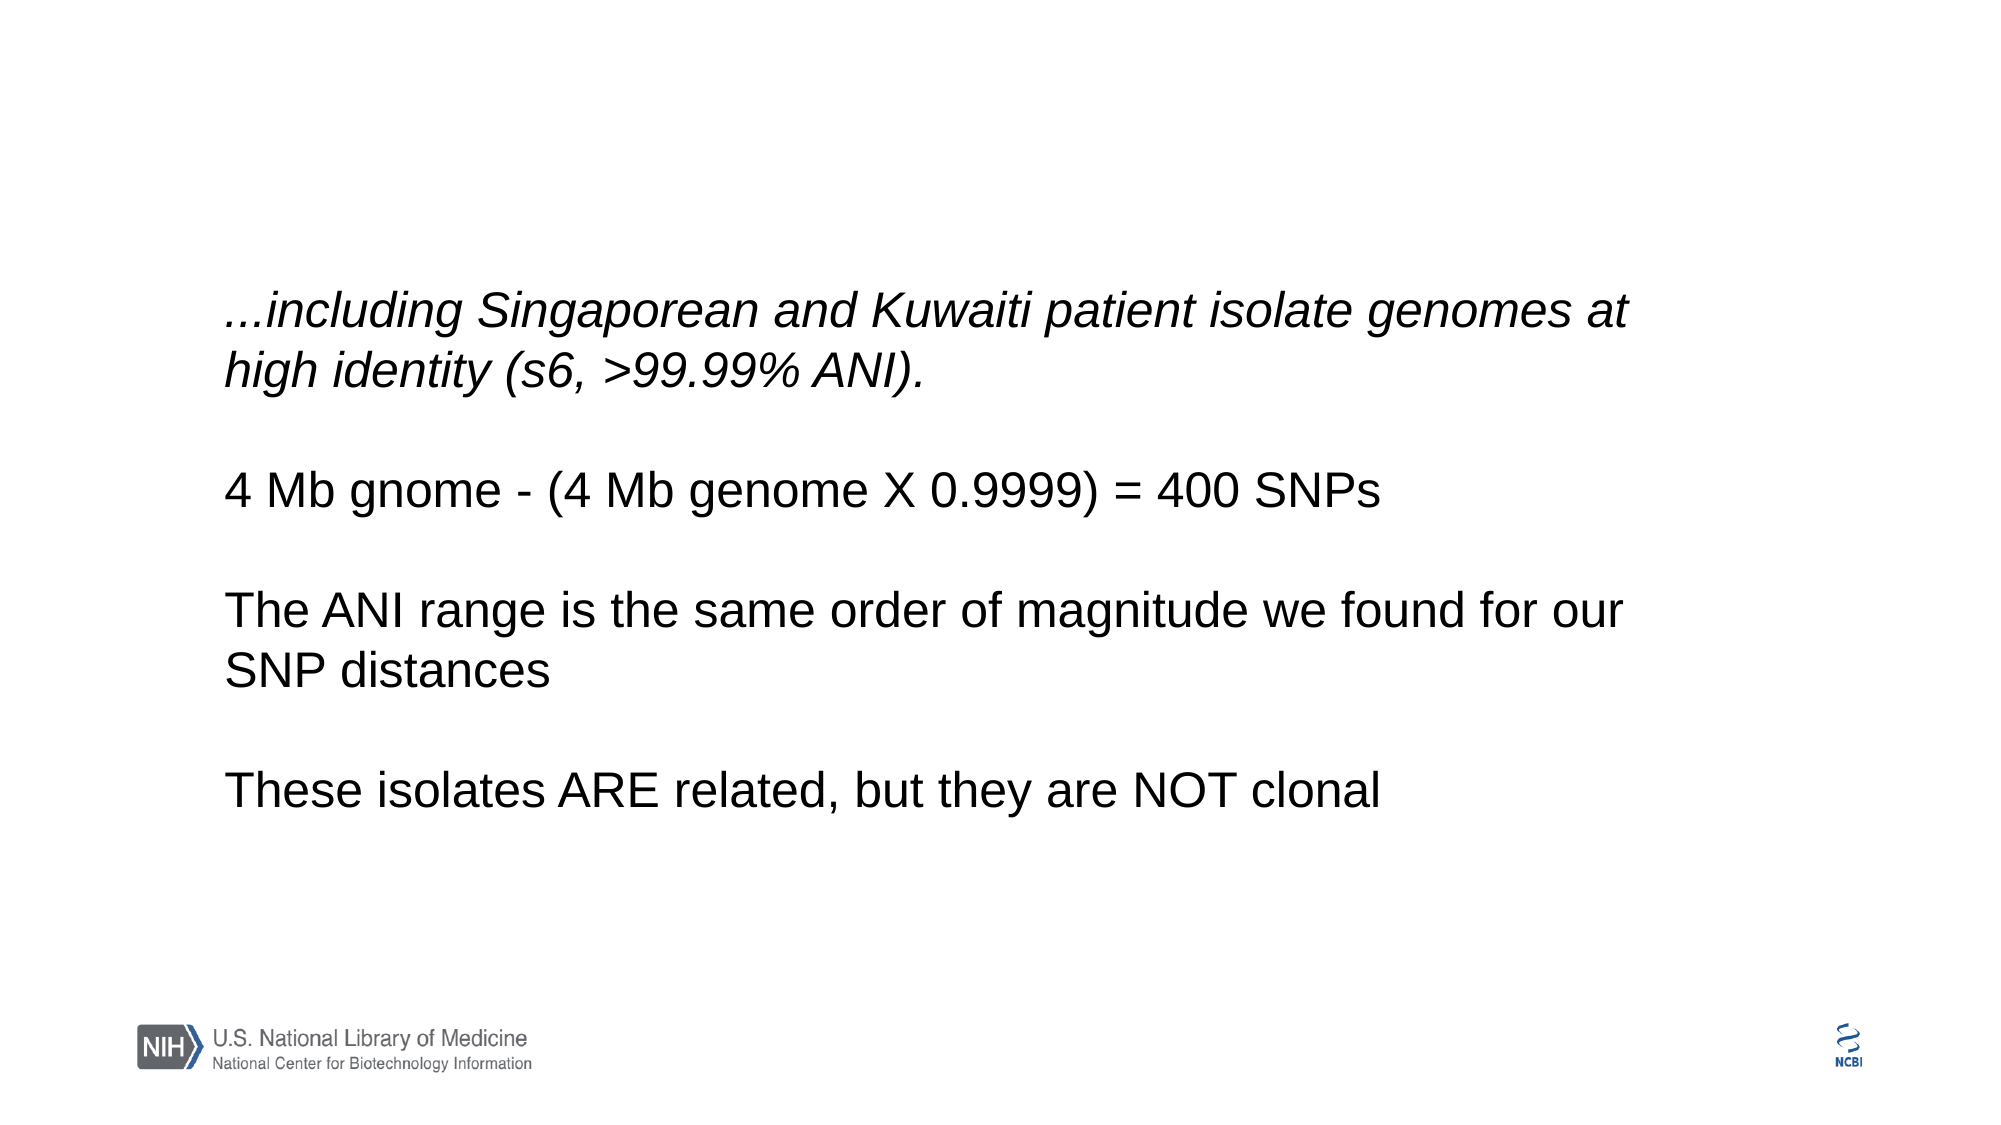

...including Singaporean and Kuwaiti patient isolate genomes at
high identity (s6, >99.99% ANI).

4 Mb gnome - (4 Mb genome X 0.9999) = 400 SNPs

The ANI range is the same order of magnitude we found for our SNP distances

These isolates ARE related, but they are NOT clonal